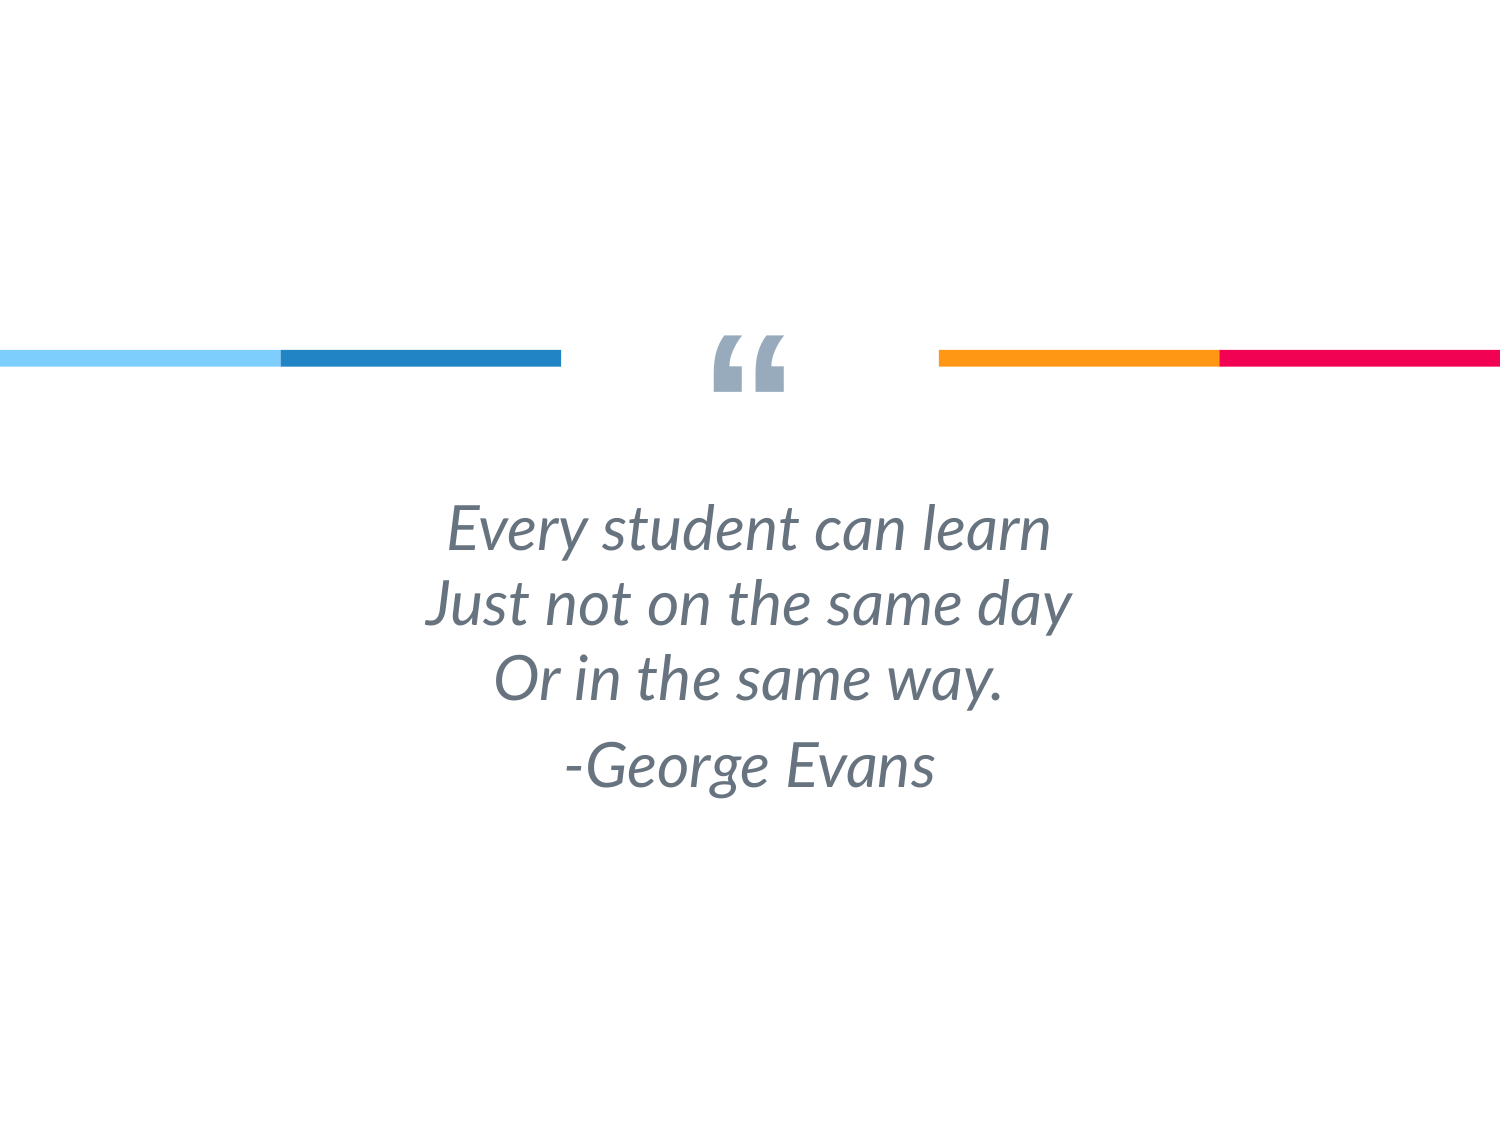

Every student can learn
Just not on the same day
Or in the same way.
-George Evans